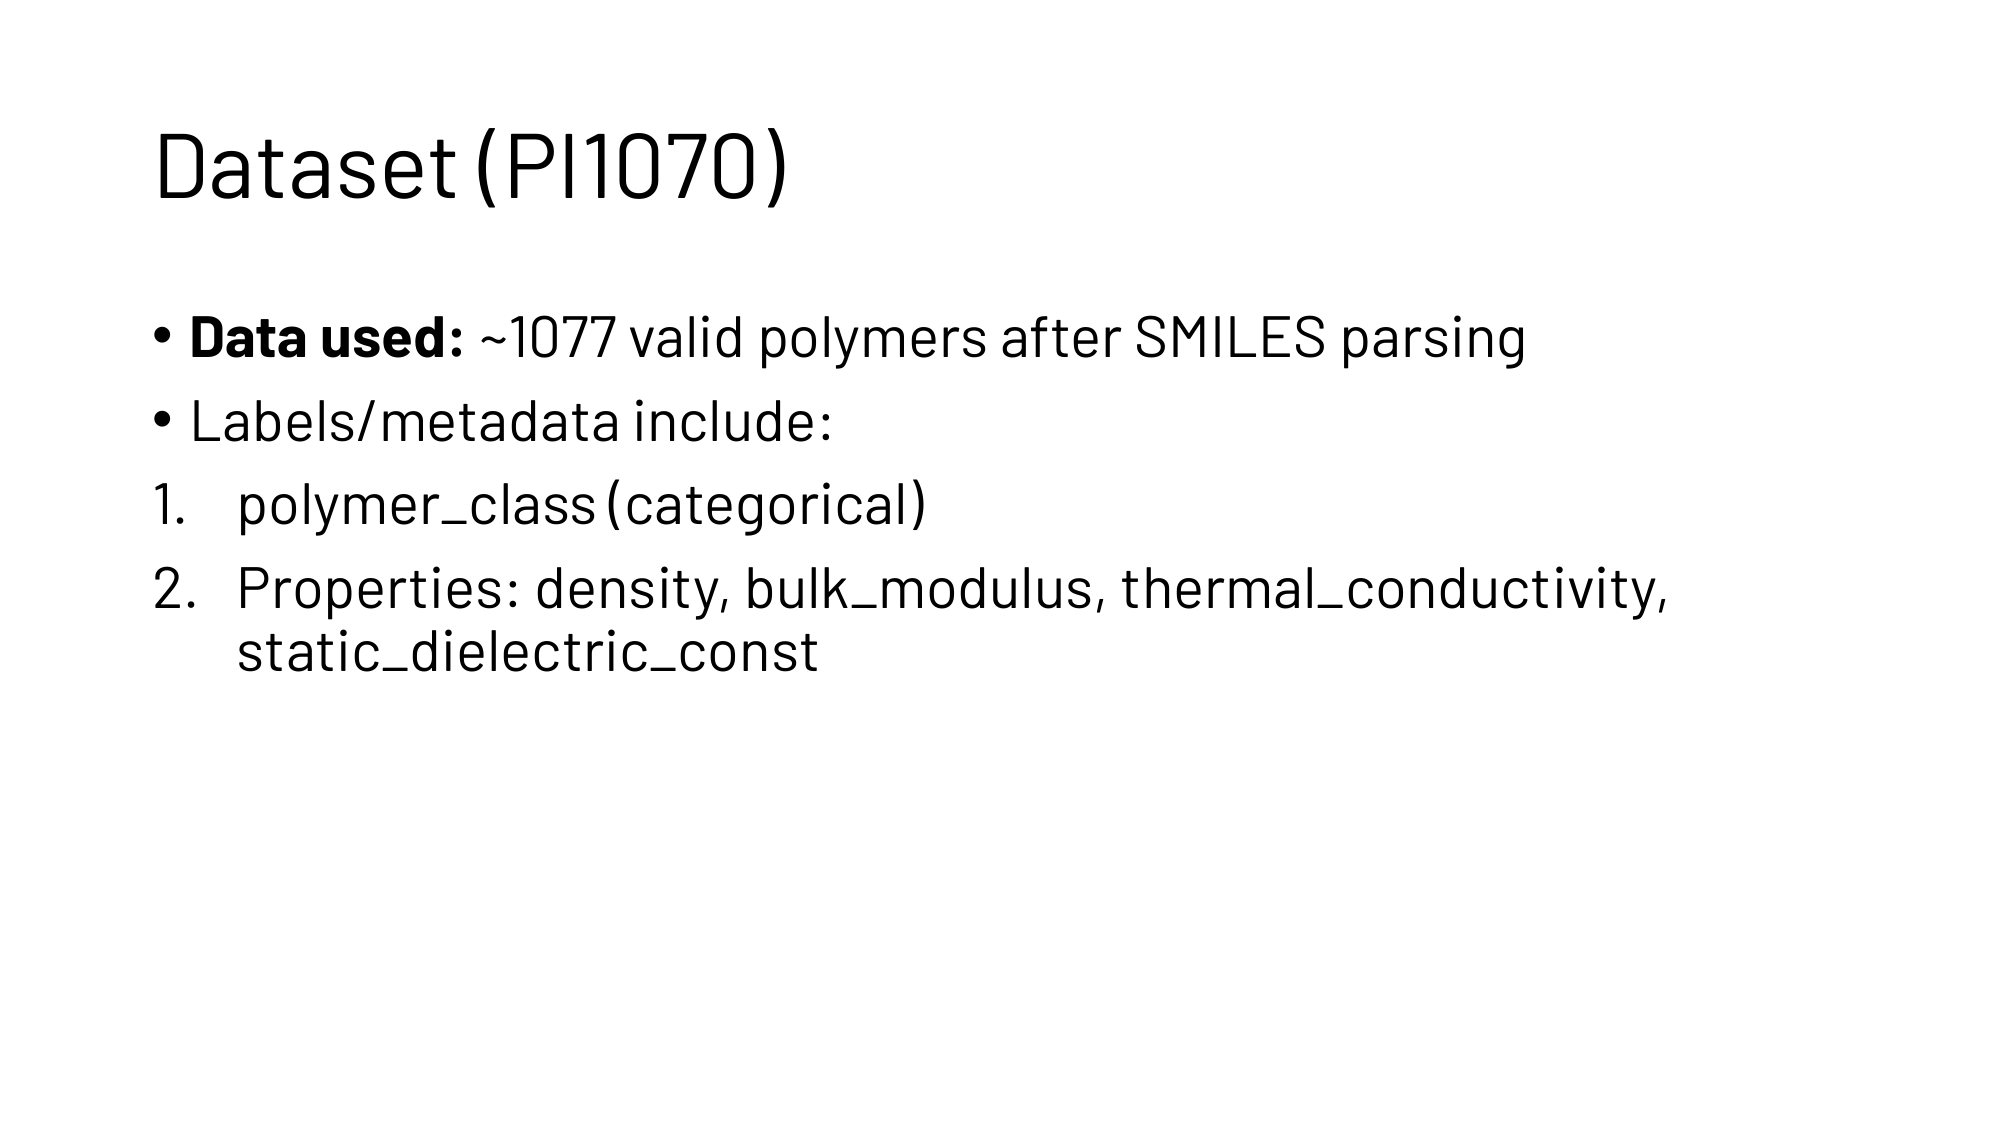

# Dataset (PI1070)
Data used: ~1077 valid polymers after SMILES parsing
Labels/metadata include:
polymer_class (categorical)
Properties: density, bulk_modulus, thermal_conductivity, static_dielectric_const